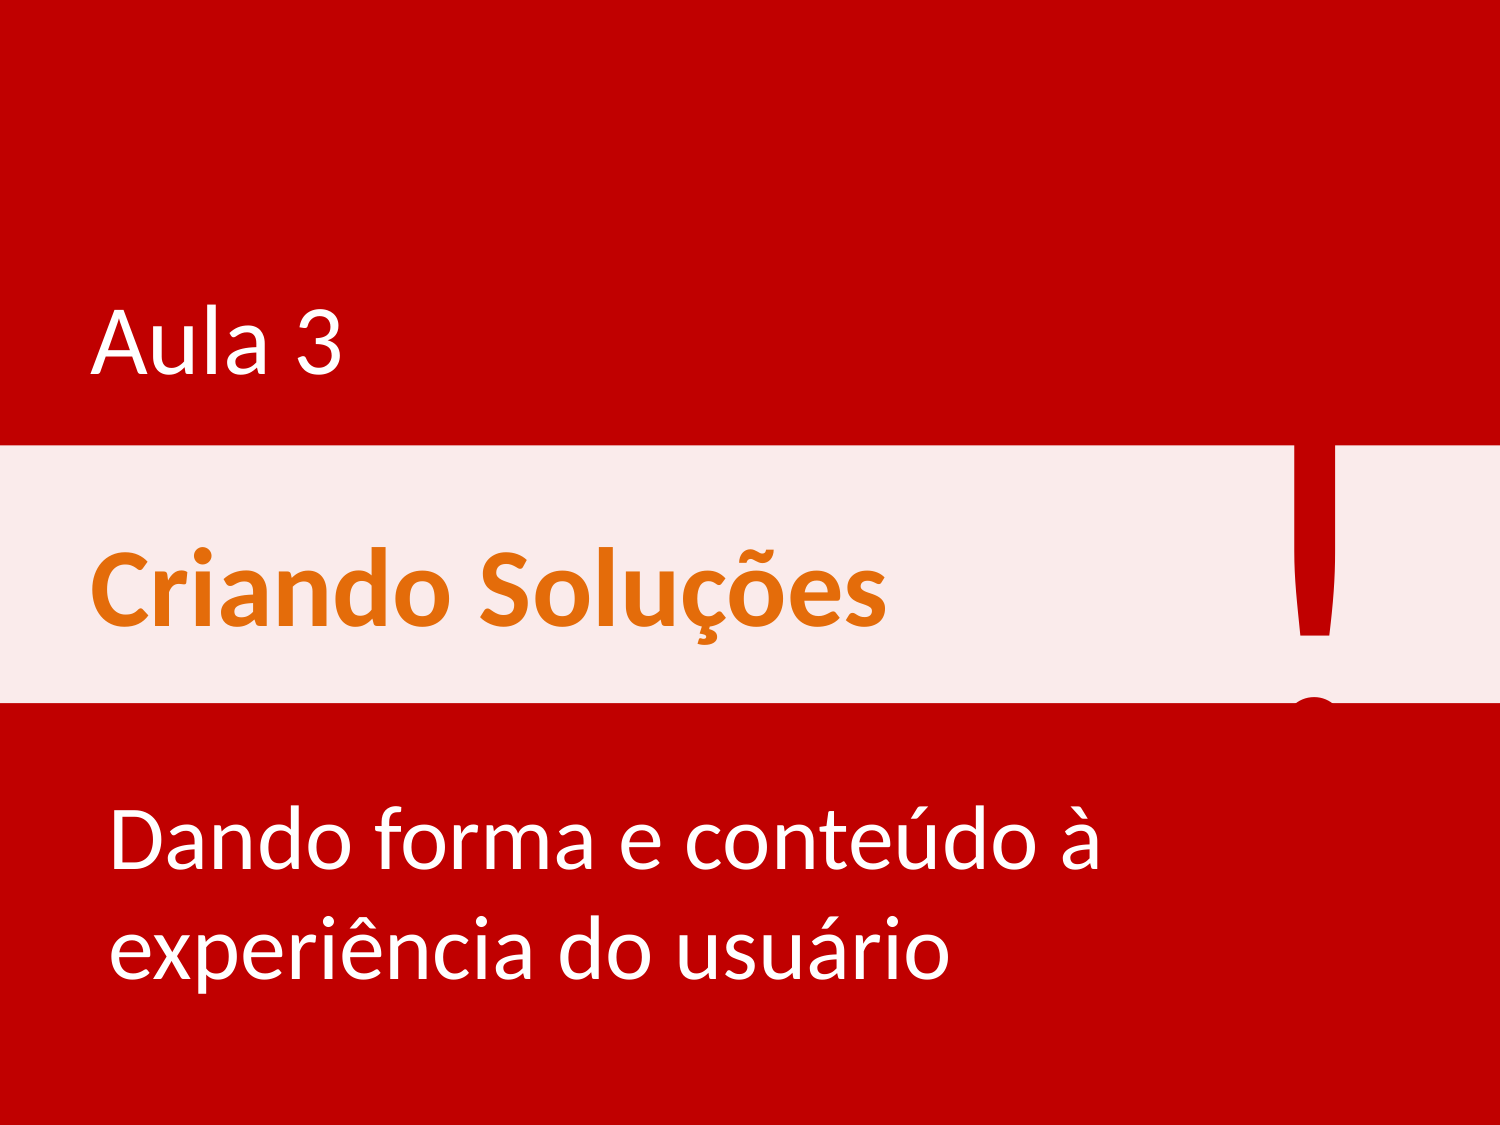

# Aula 3 Criando Soluções
!

Dando forma e conteúdo à experiência do usuário